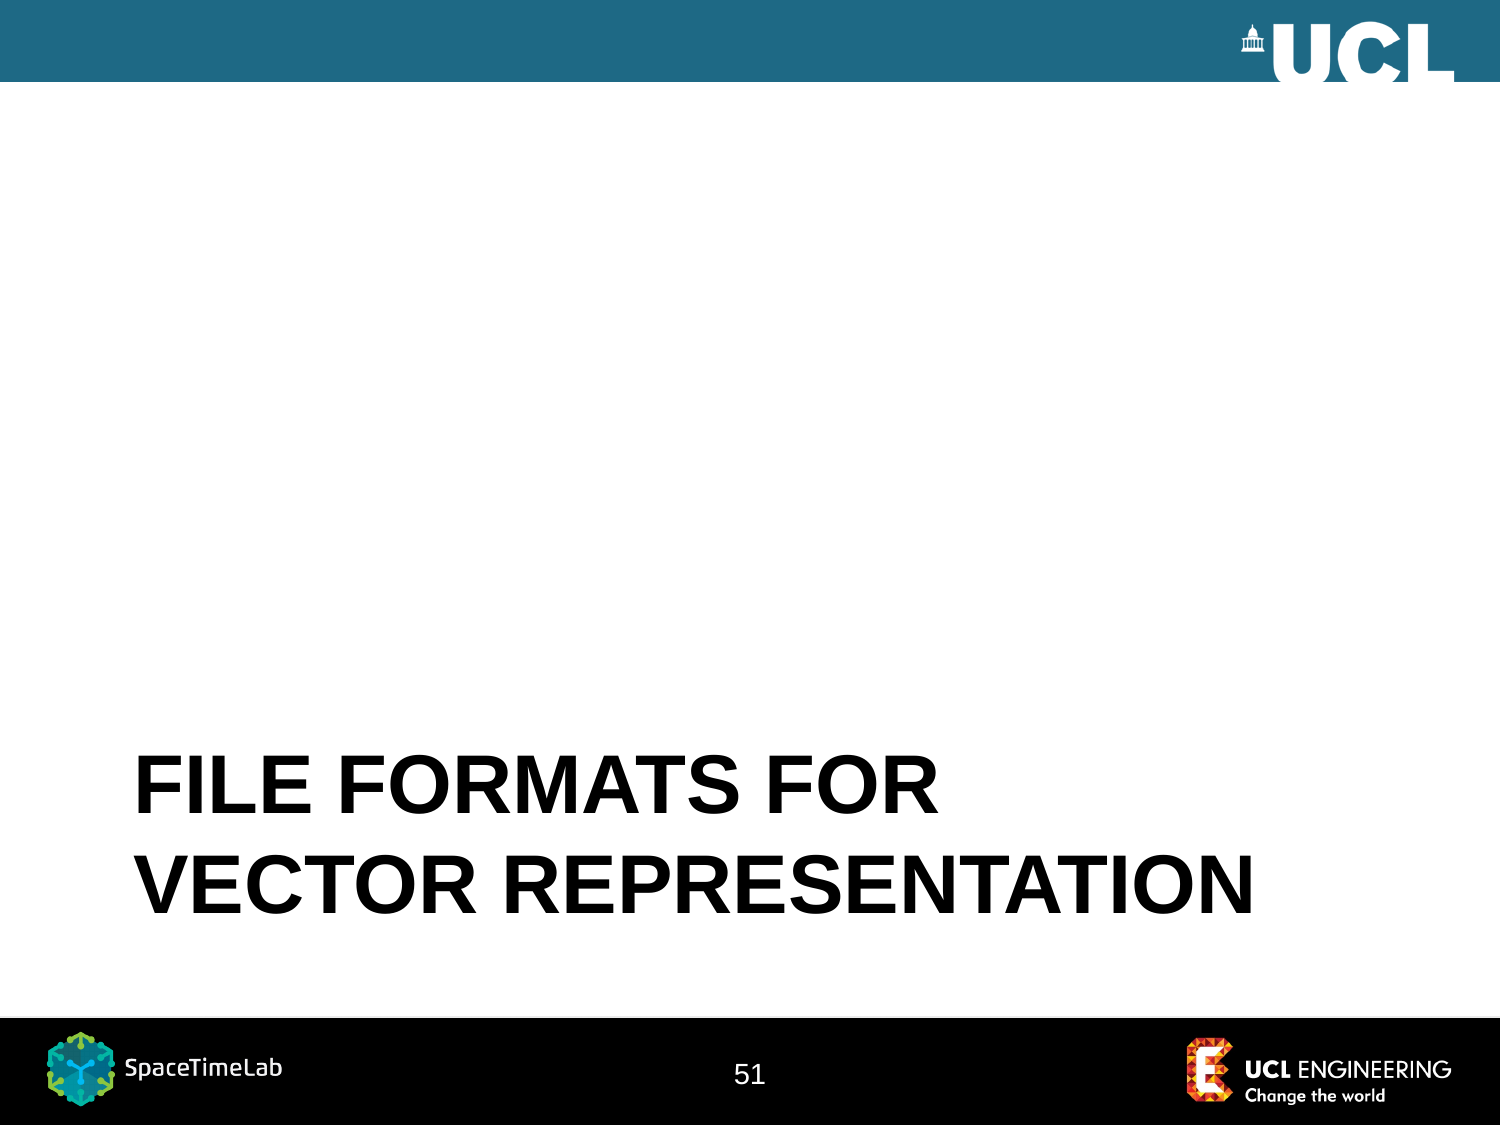

# File formats for Vector representation
52